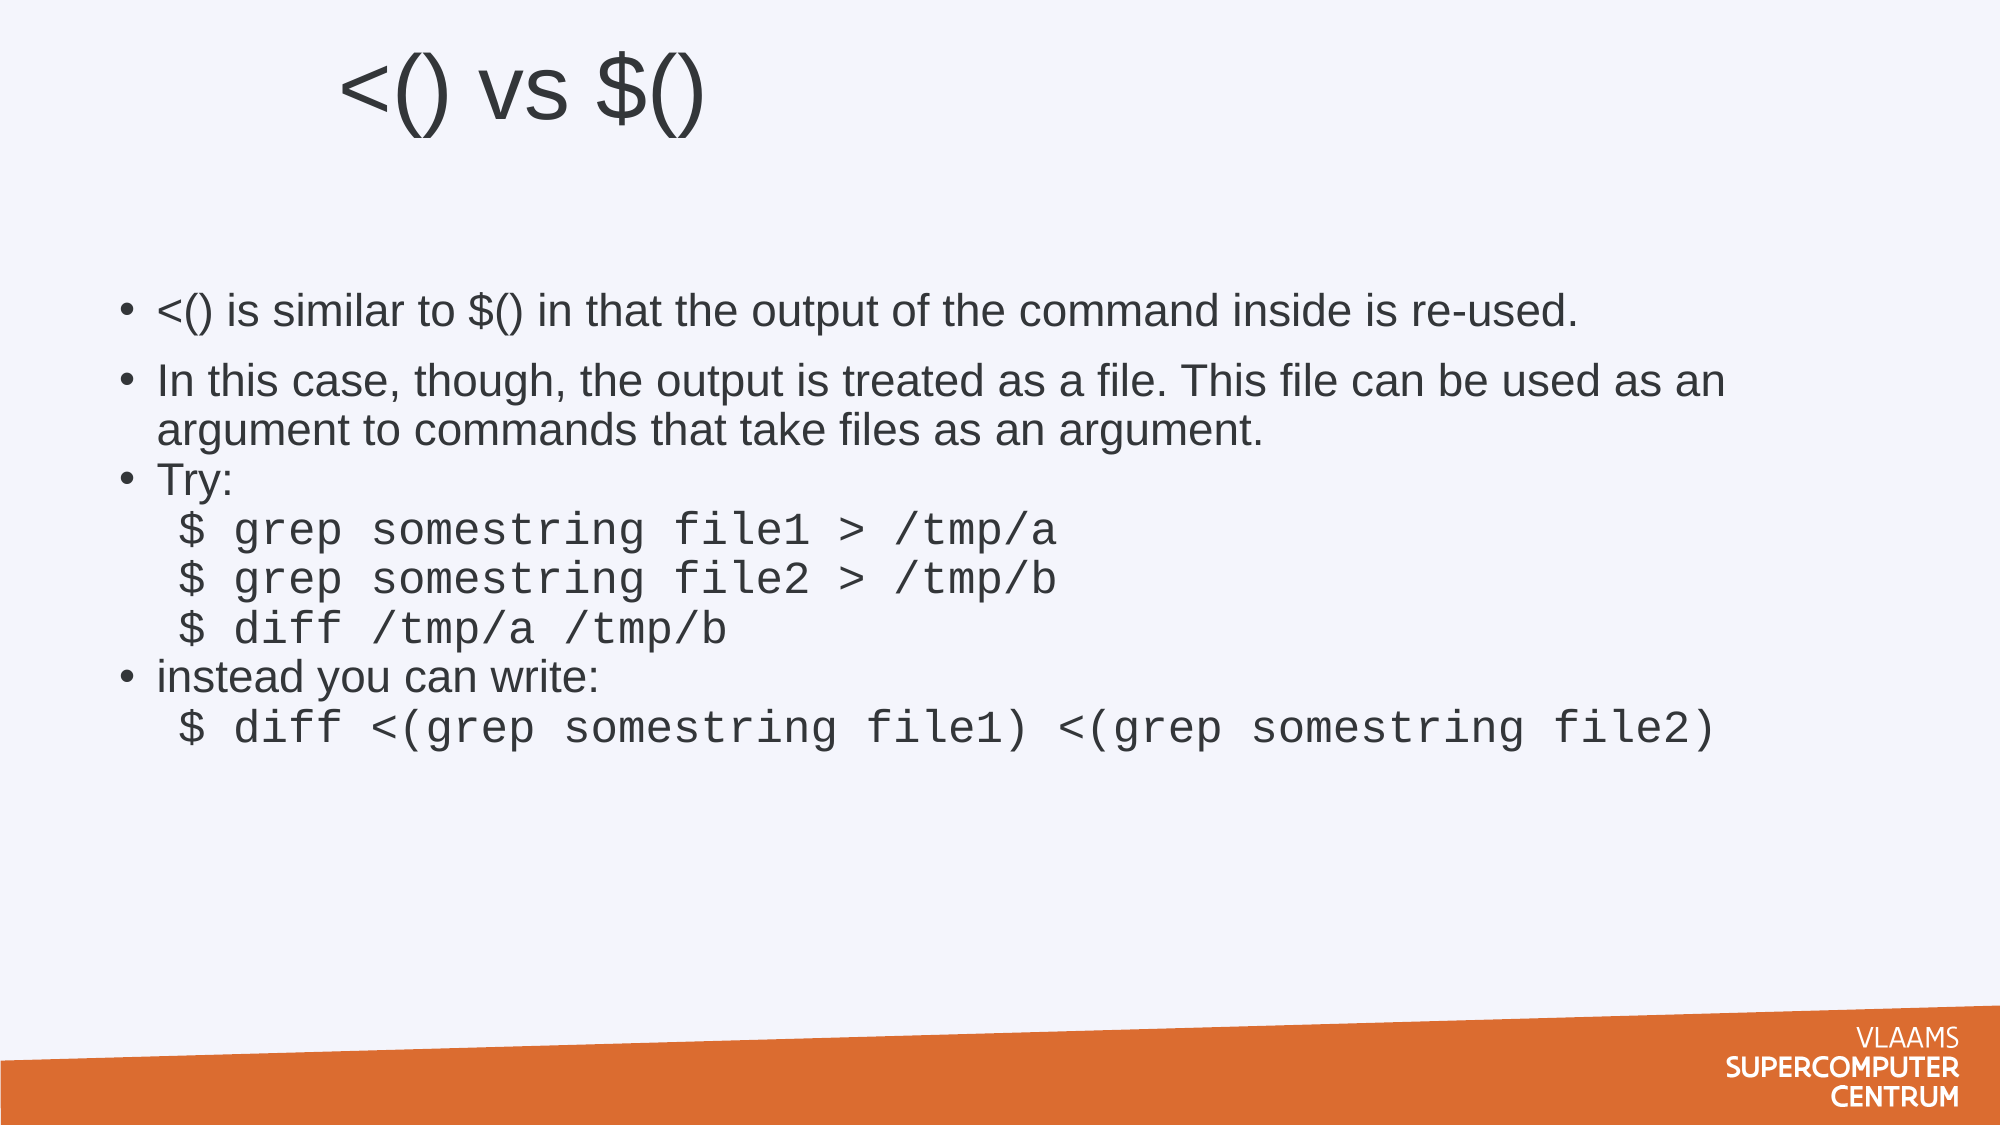

# <() vs $()
<() is similar to $() in that the output of the command inside is re-used.
In this case, though, the output is treated as a file. This file can be used as an argument to commands that take files as an argument.
Try:
$ grep somestring file1 > /tmp/a
$ grep somestring file2 > /tmp/b
$ diff /tmp/a /tmp/b
instead you can write:
$ diff <(grep somestring file1) <(grep somestring file2)